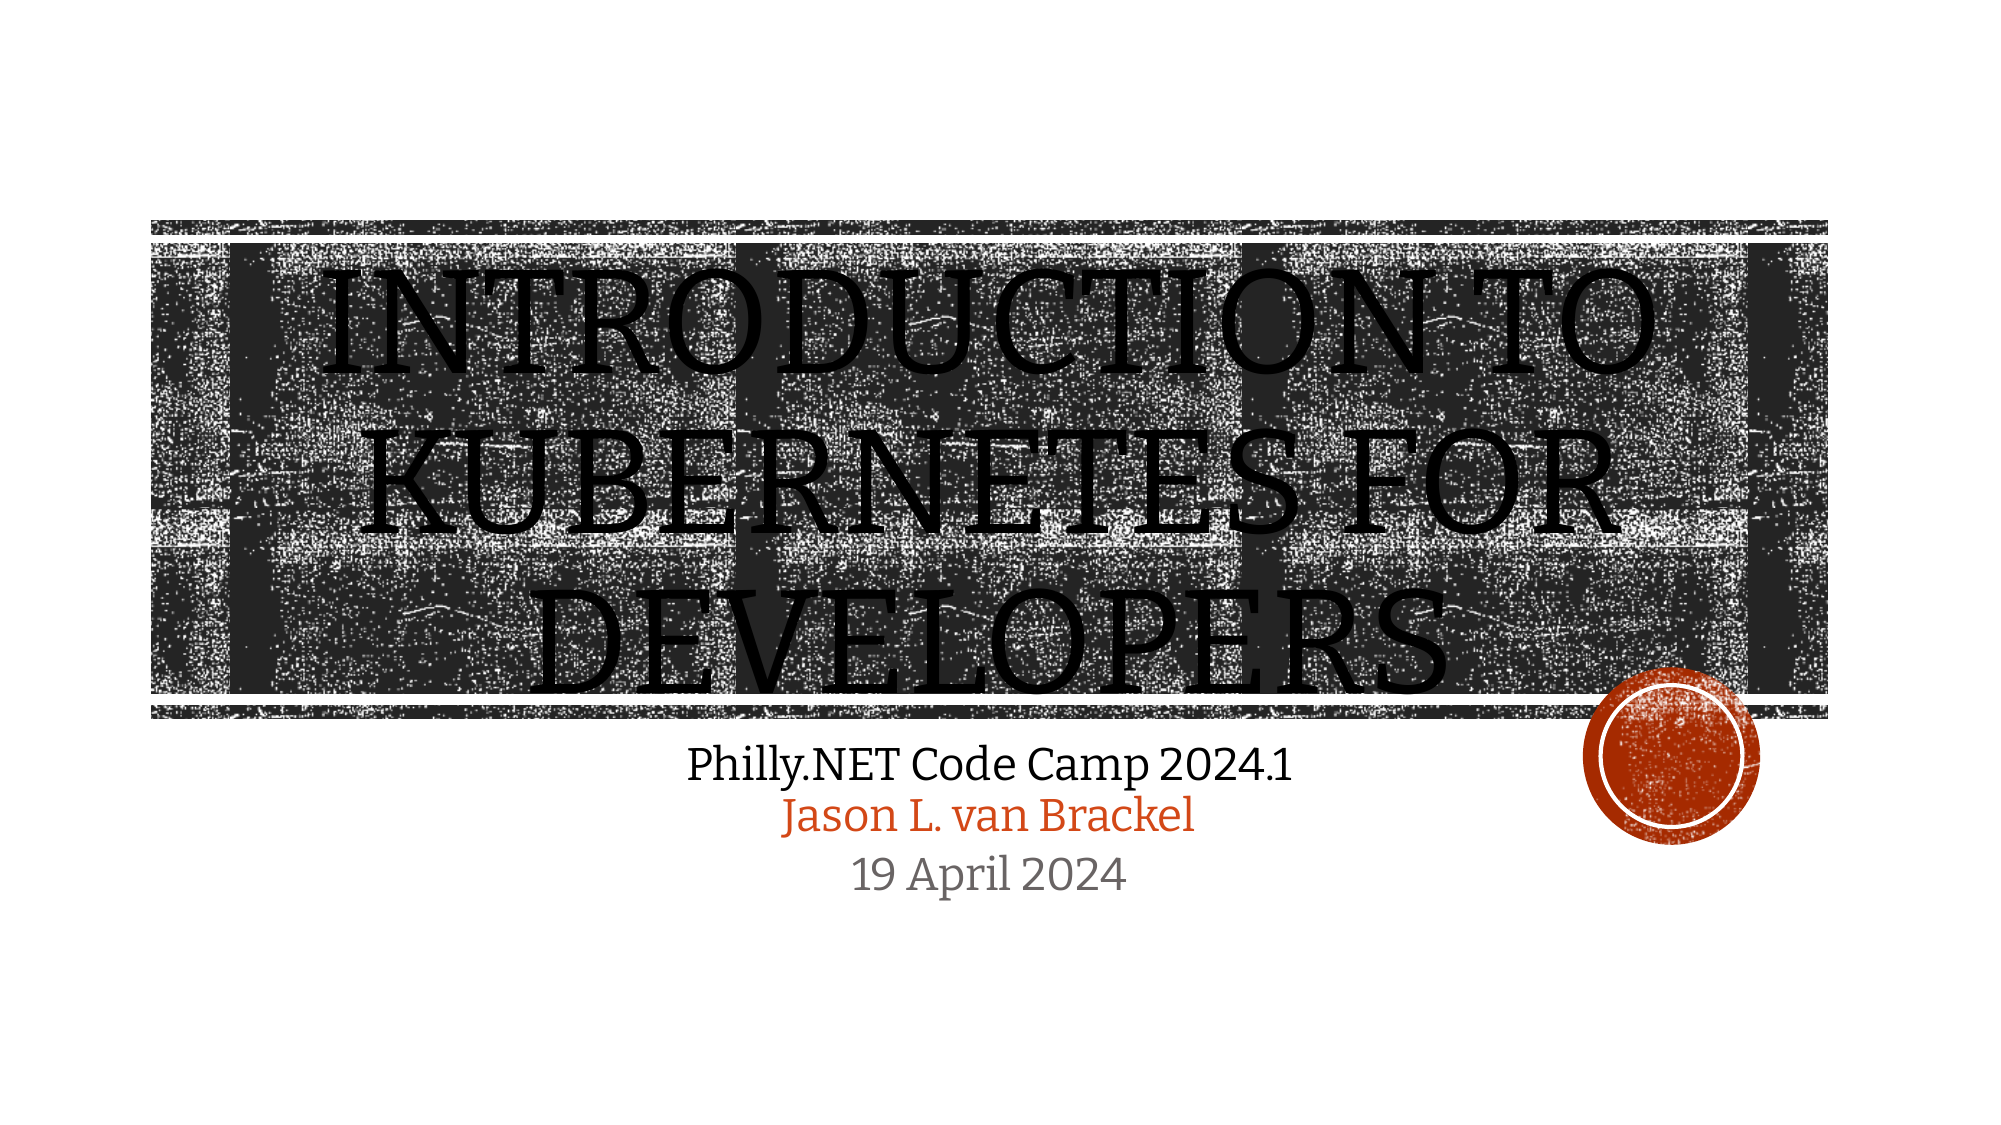

# Introduction to Kubernetes for Developers
Philly.NET Code Camp 2024.1

Jason L. van Brackel
19 April 2024